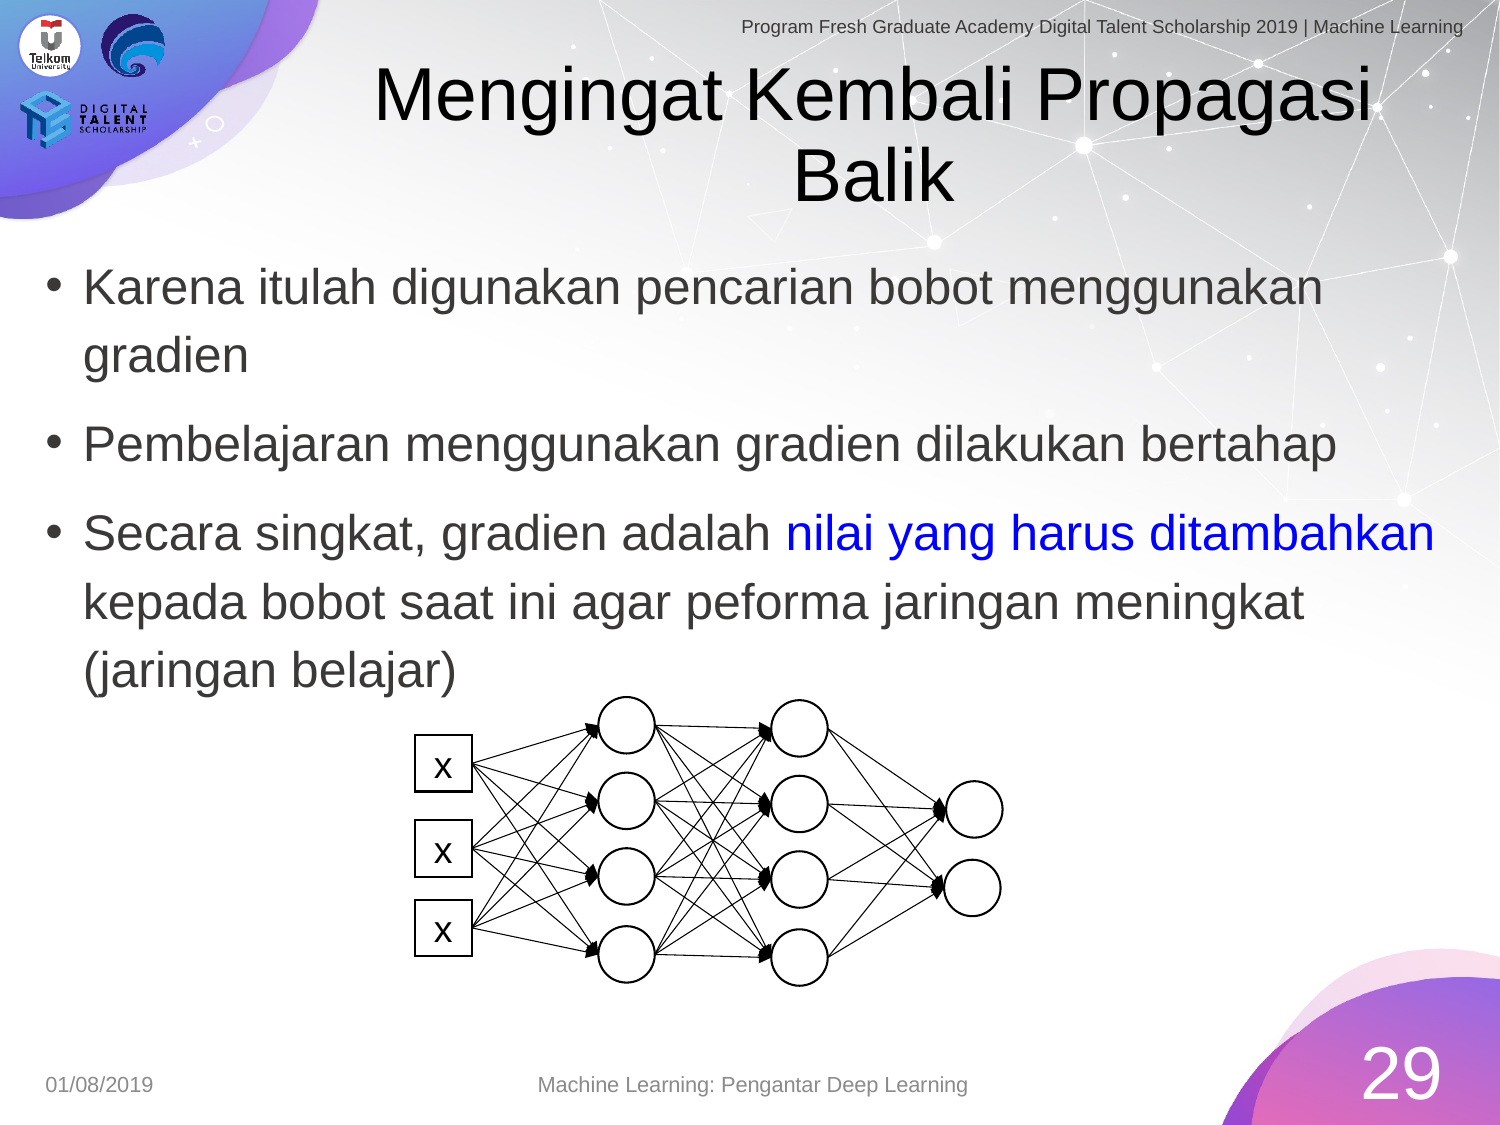

# Mengingat Kembali Propagasi Balik
Karena itulah digunakan pencarian bobot menggunakan gradien
Pembelajaran menggunakan gradien dilakukan bertahap
Secara singkat, gradien adalah nilai yang harus ditambahkan kepada bobot saat ini agar peforma jaringan meningkat (jaringan belajar)

x

x

x

29
Machine Learning: Pengantar Deep Learning
01/08/2019